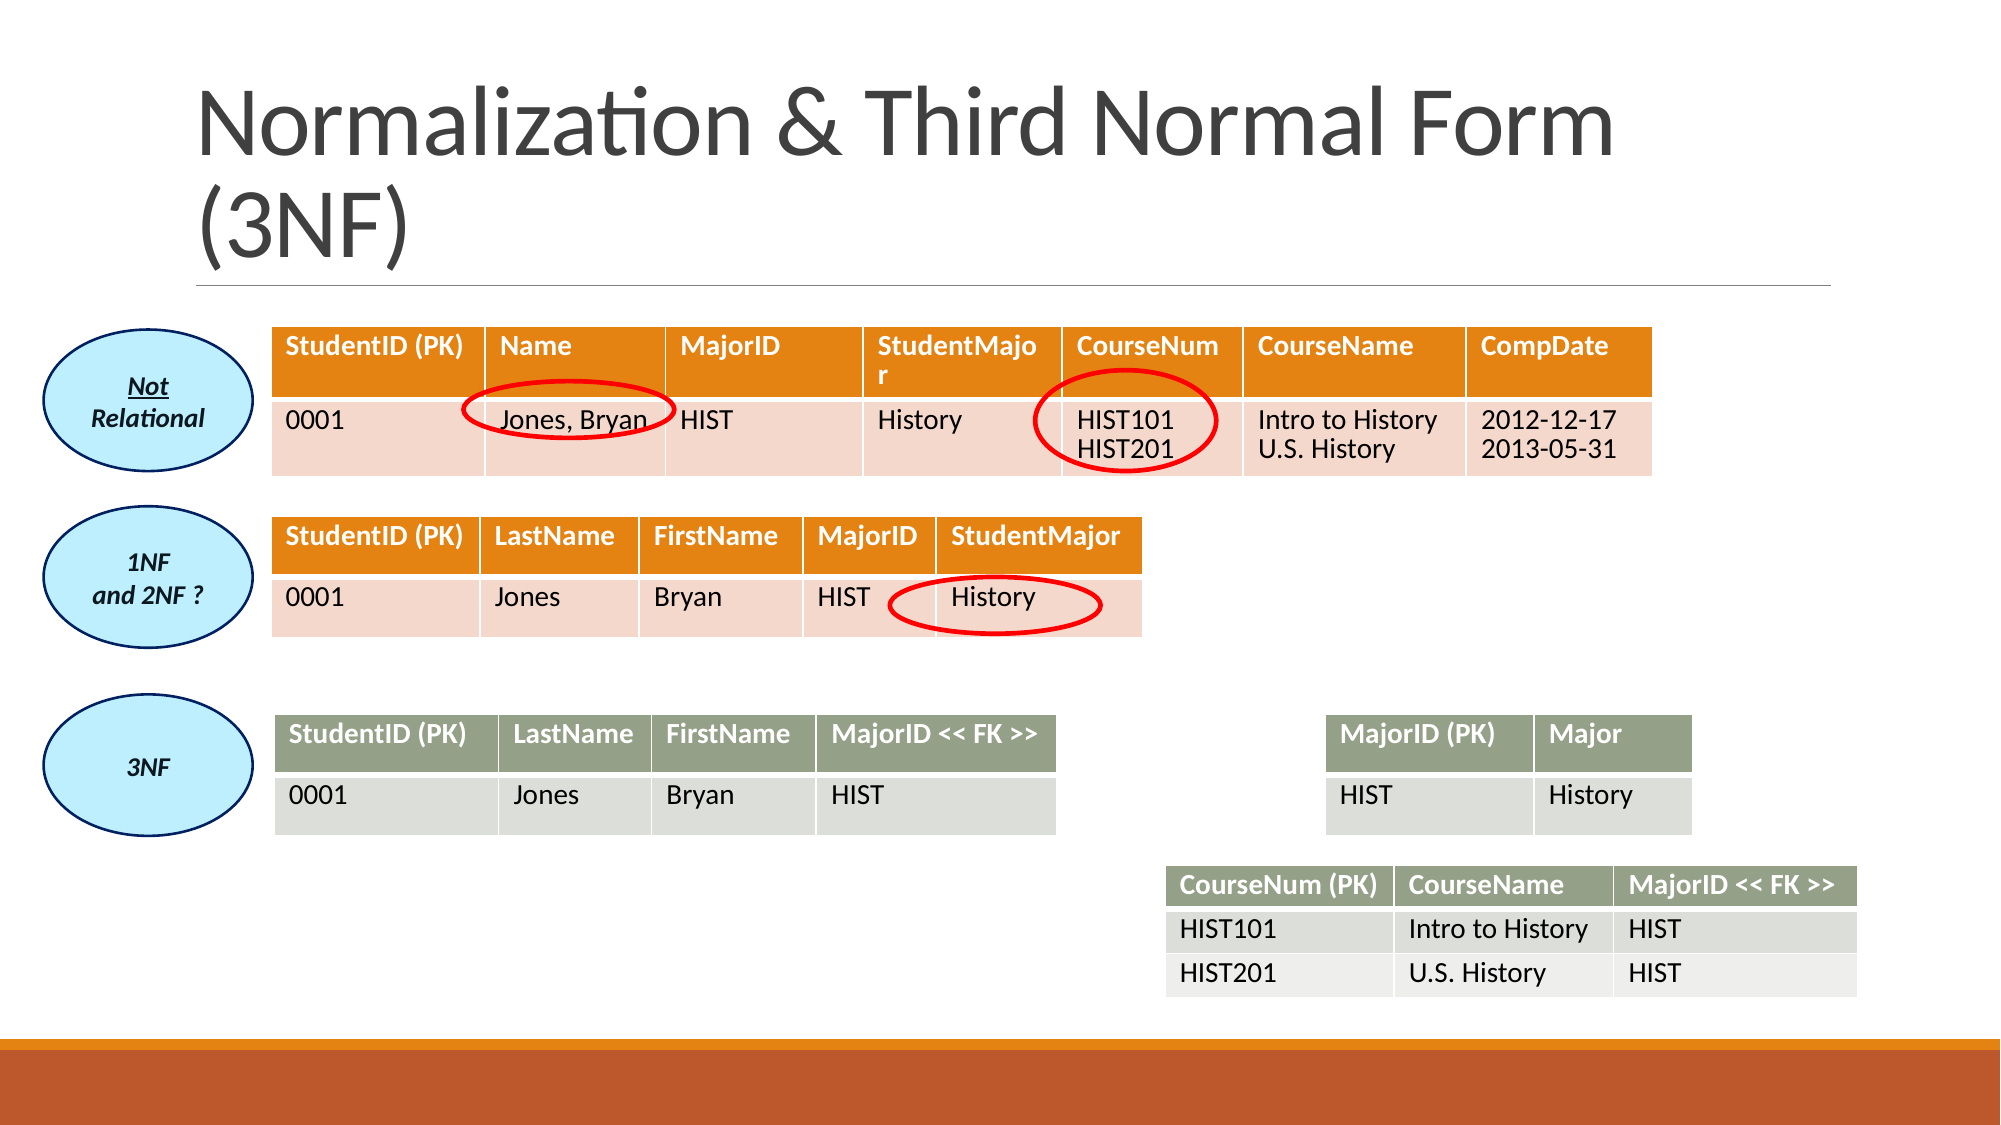

# Normalization & Third Normal Form (3NF)
| StudentID (PK) | Name | MajorID | StudentMajor | CourseNum | CourseName | CompDate |
| --- | --- | --- | --- | --- | --- | --- |
| 0001 | Jones, Bryan | HIST | History | HIST101 HIST201 | Intro to History U.S. History | 2012-12-17 2013-05-31 |
Not Relational

1NF
and 2NF ?
| StudentID (PK) | LastName | FirstName | MajorID | StudentMajor |
| --- | --- | --- | --- | --- |
| 0001 | Jones | Bryan | HIST | History |

3NF
| StudentID (PK) | LastName | FirstName | MajorID << FK >> |
| --- | --- | --- | --- |
| 0001 | Jones | Bryan | HIST |
| MajorID (PK) | Major |
| --- | --- |
| HIST | History |
| CourseNum (PK) | CourseName | MajorID << FK >> |
| --- | --- | --- |
| HIST101 | Intro to History | HIST |
| HIST201 | U.S. History | HIST |